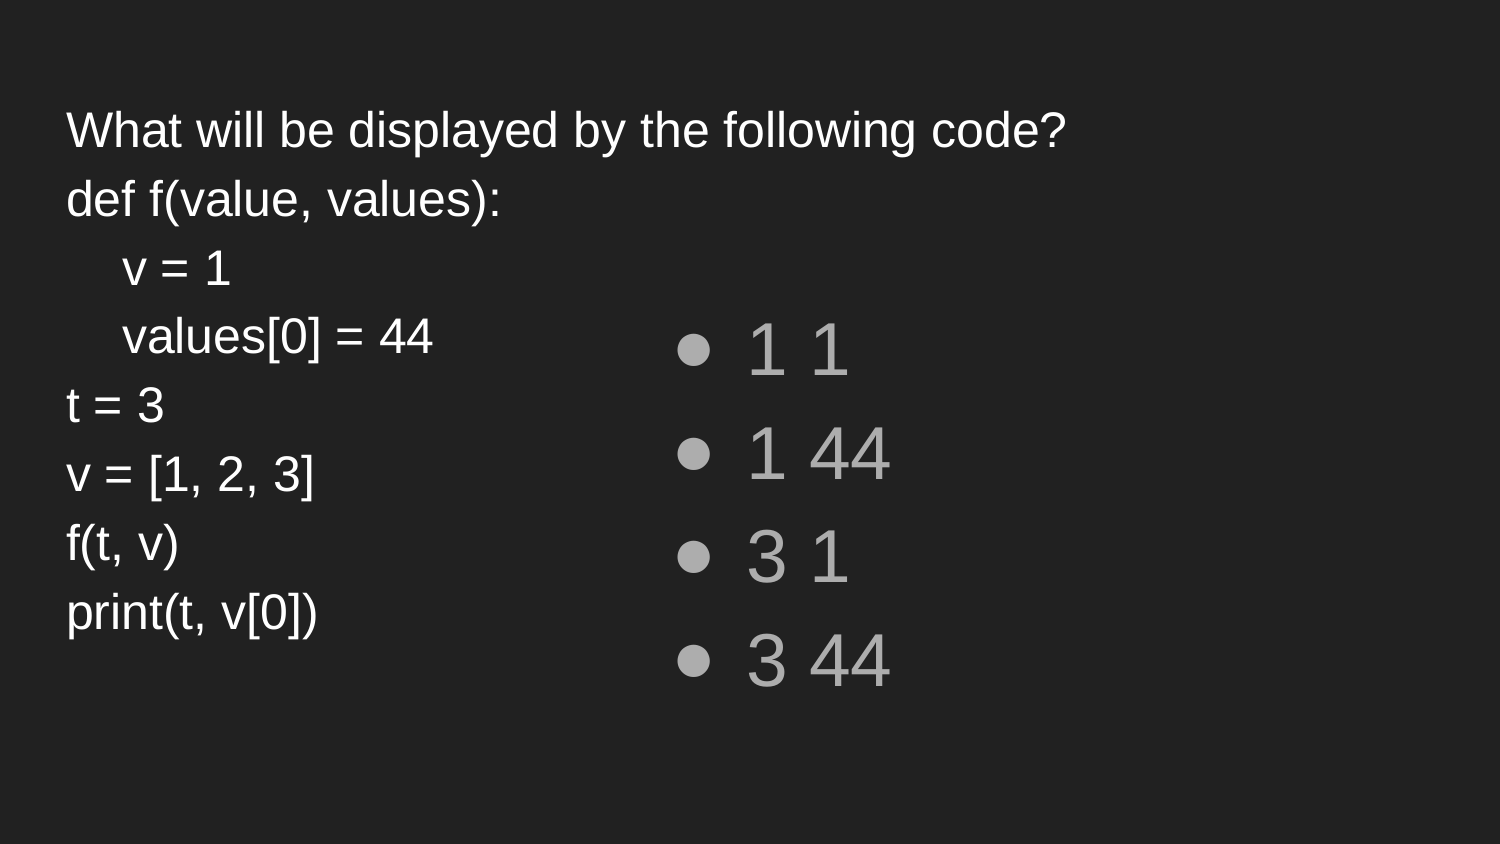

# What will be displayed by the following code?
def f(value, values):
    v = 1
    values[0] = 44
t = 3
v = [1, 2, 3]
f(t, v)
print(t, v[0])

1 1
1 44
3 1
3 44